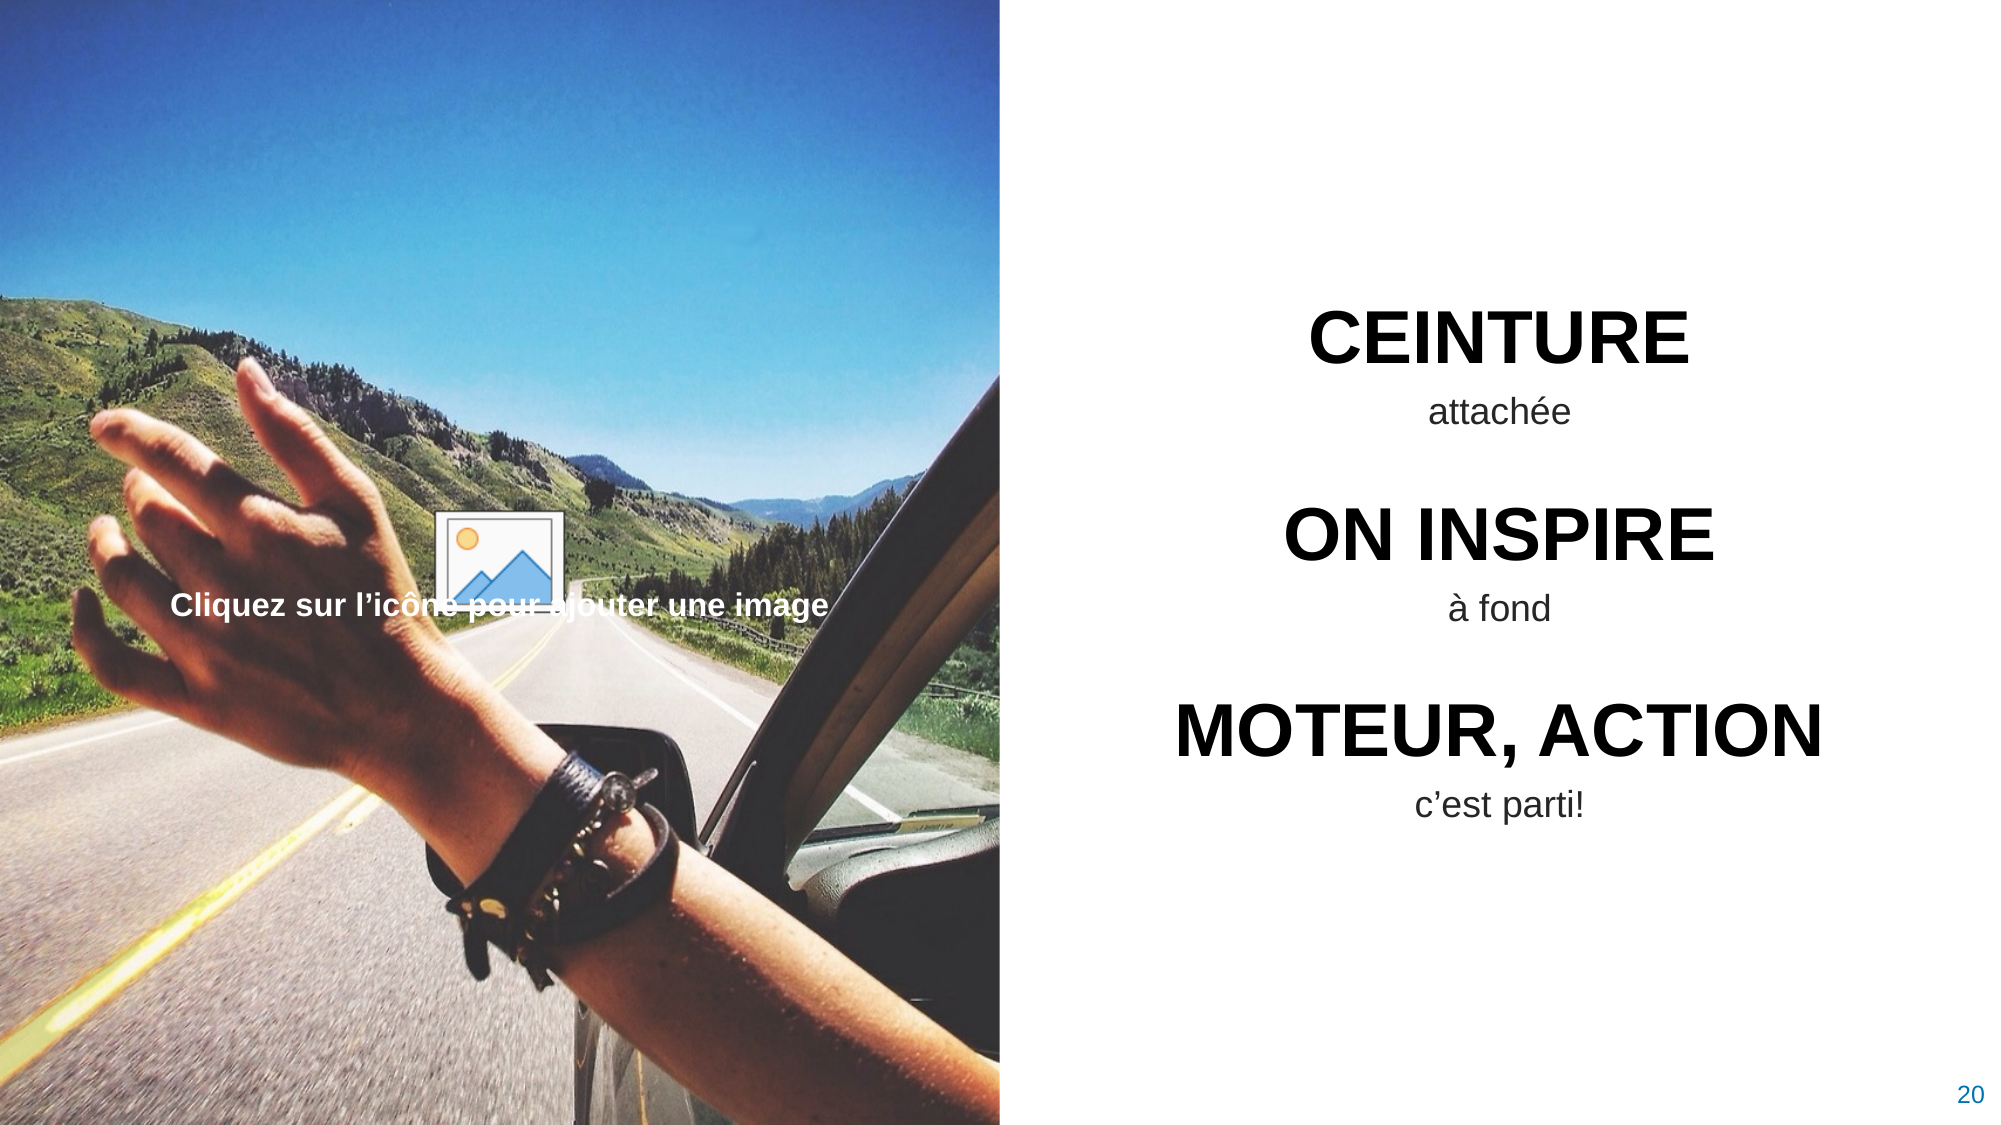

CEINTURE
attachée
ON INSPIRE
à fond
MOTEUR, ACTION
c’est parti!
20